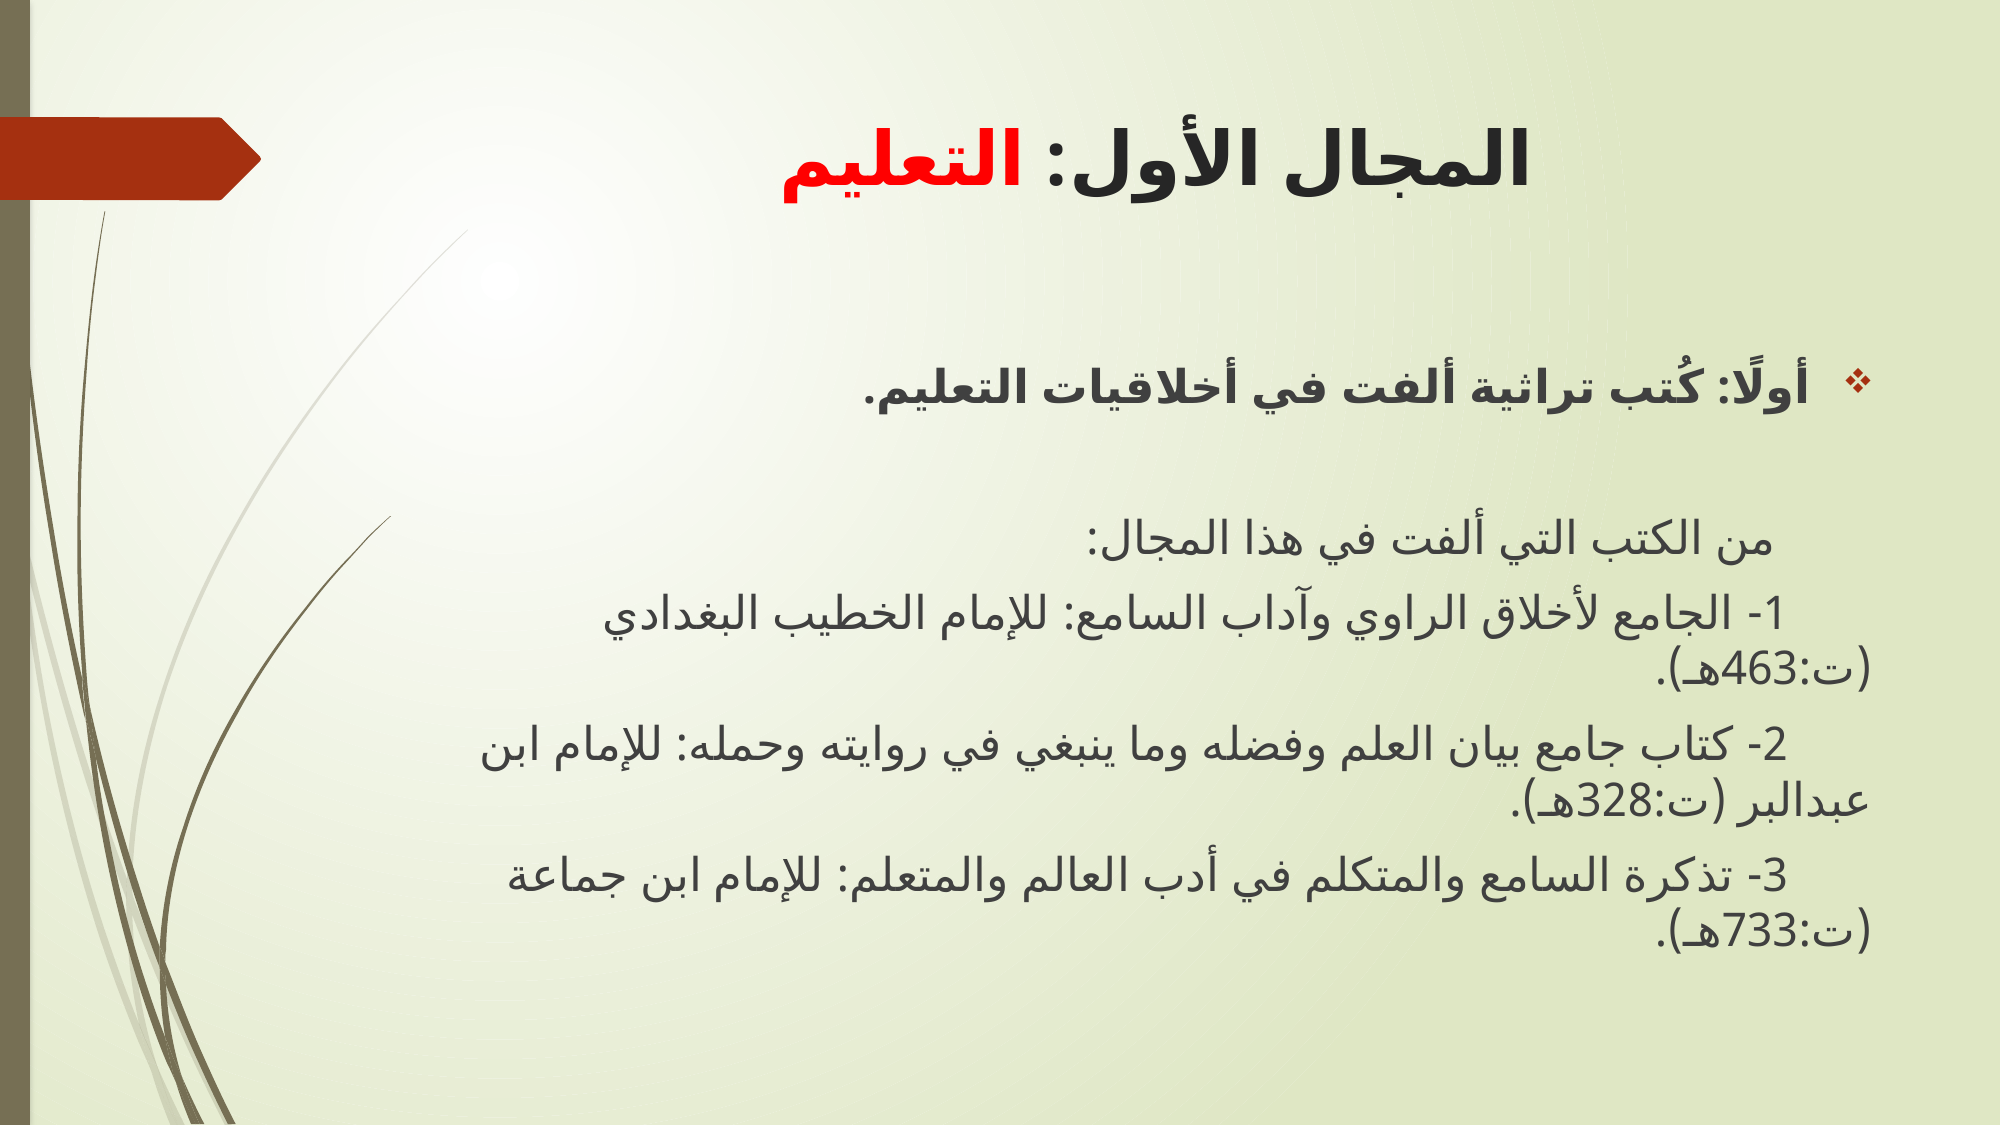

# المجال الأول: التعليم
 أولًا: كُتب تراثية ألفت في أخلاقيات التعليم.

        من الكتب التي ألفت في هذا المجال:
       1- الجامع لأخلاق الراوي وآداب السامع: للإمام الخطيب البغدادي (ت:463هـ).
       2- كتاب جامع بيان العلم وفضله وما ينبغي في روايته وحمله: للإمام ابن عبدالبر (ت:328هـ).
       3- تذكرة السامع والمتكلم في أدب العالم والمتعلم: للإمام ابن جماعة (ت:733هـ).